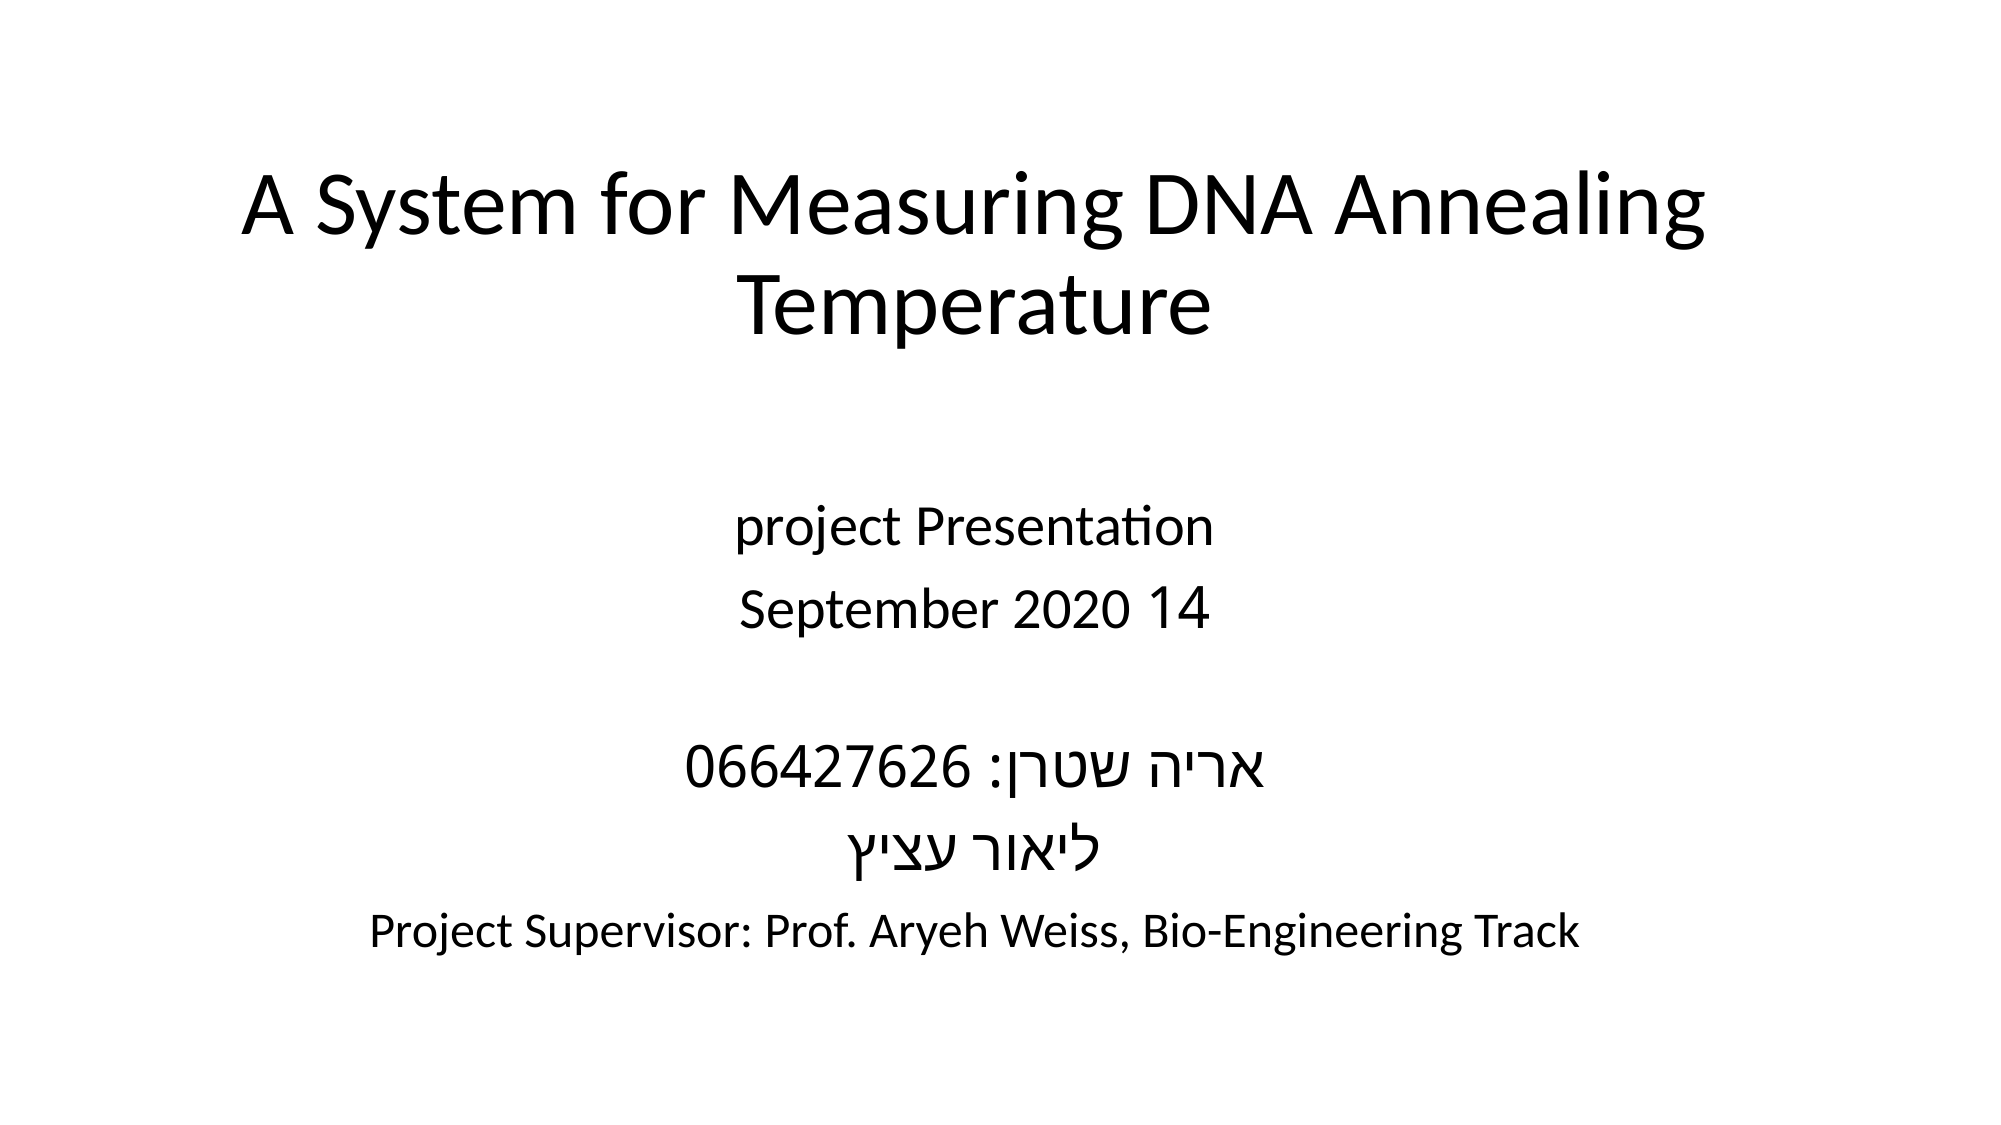

A System for Measuring DNA Annealing Temperature

project Presentation
14 September 2020

אריה שטרן: 066427626
ליאור עציץ
Project Supervisor: Prof. Aryeh Weiss, Bio-Engineering Track